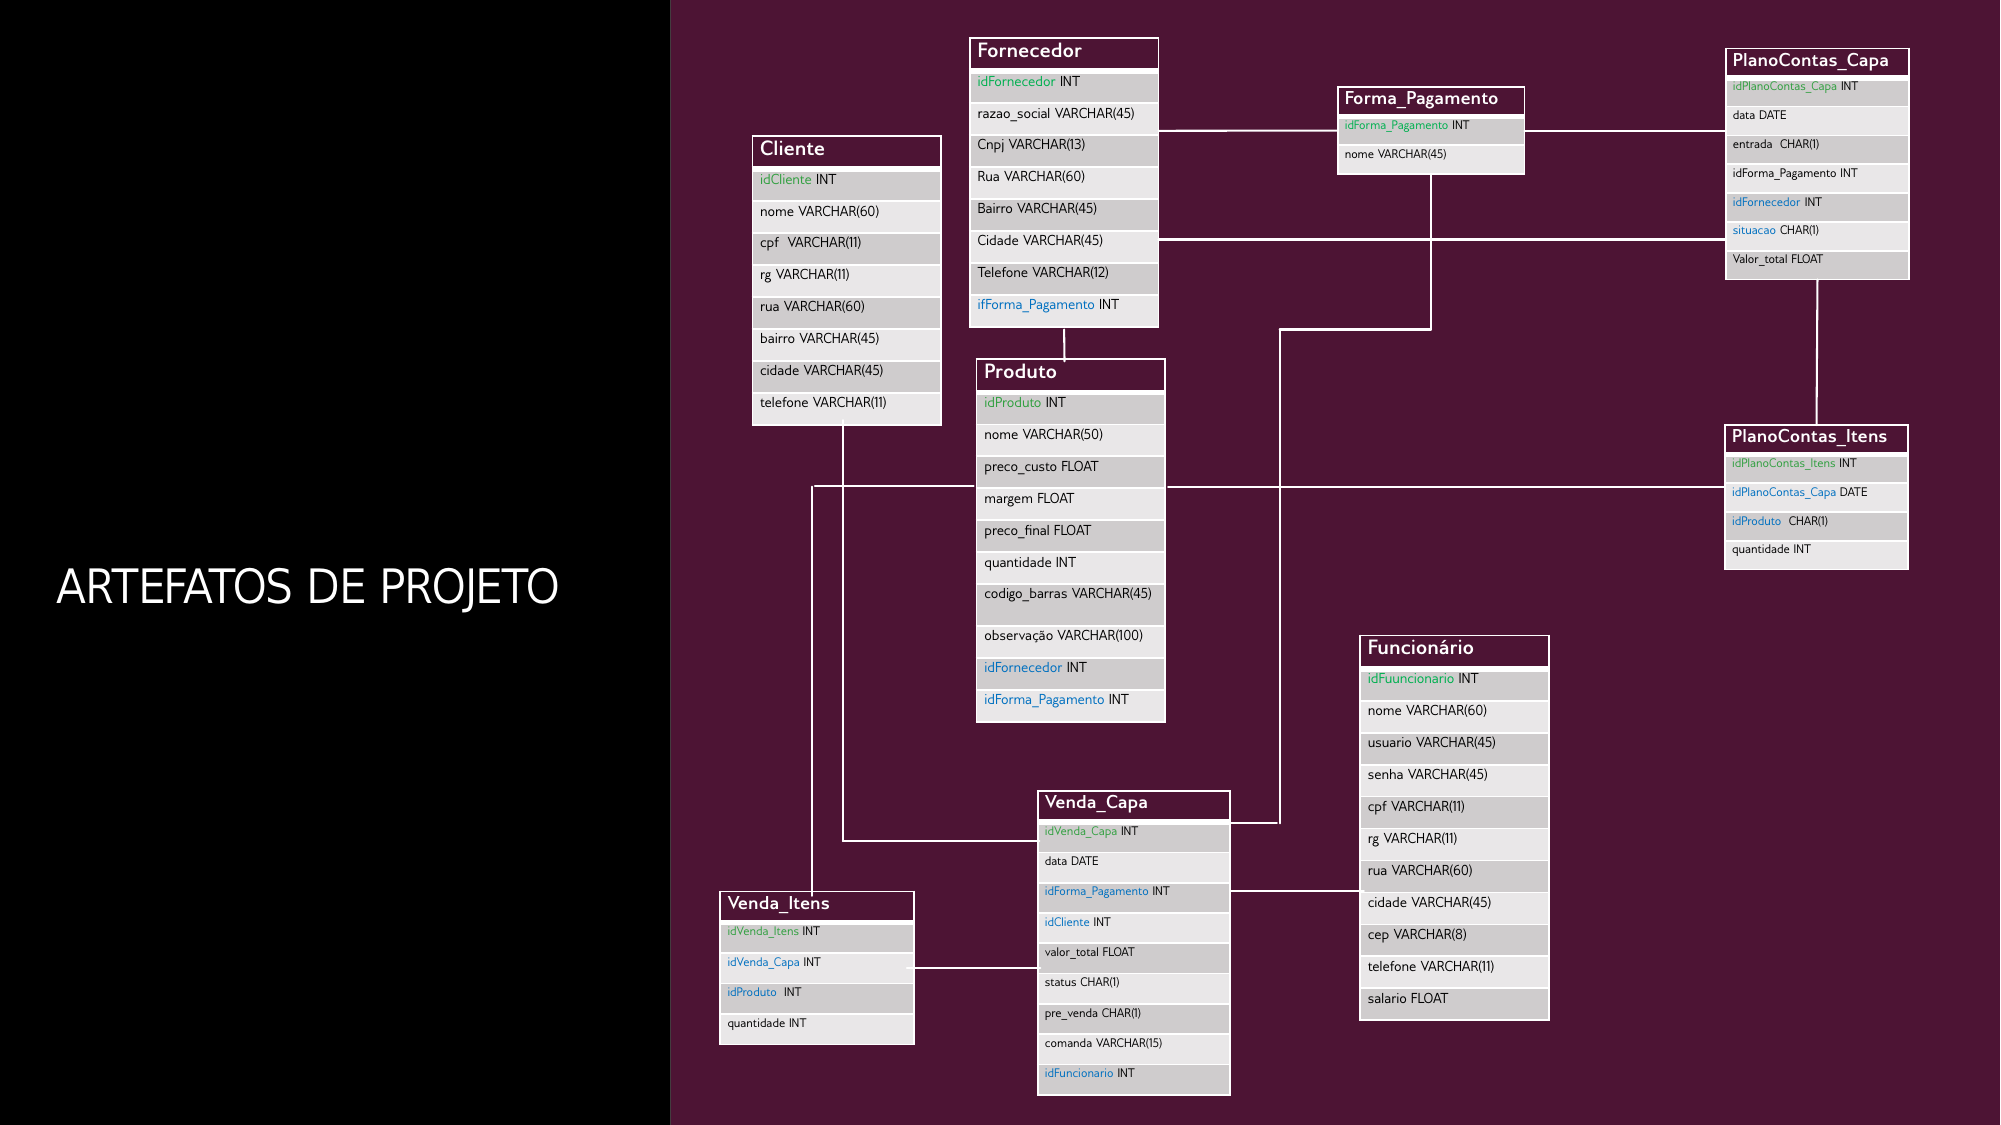

| Fornecedor |
| --- |
| idFornecedor INT |
| razao\_social VARCHAR(45) |
| Cnpj VARCHAR(13) |
| Rua VARCHAR(60) |
| Bairro VARCHAR(45) |
| Cidade VARCHAR(45) |
| Telefone VARCHAR(12) |
| ifForma\_Pagamento INT |
| PlanoContas\_Capa |
| --- |
| idPlanoContas\_Capa INT |
| data DATE |
| entrada CHAR(1) |
| idForma\_Pagamento INT |
| idFornecedor INT |
| situacao CHAR(1) |
| Valor\_total FLOAT |
| Forma\_Pagamento |
| --- |
| idForma\_Pagamento INT |
| nome VARCHAR(45) |

| Cliente |
| --- |
| idCliente INT |
| nome VARCHAR(60) |
| cpf VARCHAR(11) |
| rg VARCHAR(11) |
| rua VARCHAR(60) |
| bairro VARCHAR(45) |
| cidade VARCHAR(45) |
| telefone VARCHAR(11) |

| Produto |
| --- |
| idProduto INT |
| nome VARCHAR(50) |
| preco\_custo FLOAT |
| margem FLOAT |
| preco\_final FLOAT |
| quantidade INT |
| codigo\_barras VARCHAR(45) |
| observação VARCHAR(100) |
| idFornecedor INT |
| idForma\_Pagamento INT |
| PlanoContas\_Itens |
| --- |
| idPlanoContas\_Itens INT |
| idPlanoContas\_Capa DATE |
| idProduto CHAR(1) |
| quantidade INT |
ARTEFATOS DE PROJETO

| Funcionário |
| --- |
| idFuuncionario INT |
| nome VARCHAR(60) |
| usuario VARCHAR(45) |
| senha VARCHAR(45) |
| cpf VARCHAR(11) |
| rg VARCHAR(11) |
| rua VARCHAR(60) |
| cidade VARCHAR(45) |
| cep VARCHAR(8) |
| telefone VARCHAR(11) |
| salario FLOAT |
| Venda\_Capa |
| --- |
| idVenda\_Capa INT |
| data DATE |
| idForma\_Pagamento INT |
| idCliente INT |
| valor\_total FLOAT |
| status CHAR(1) |
| pre\_venda CHAR(1) |
| comanda VARCHAR(15) |
| idFuncionario INT |
| Venda\_Itens |
| --- |
| idVenda\_Itens INT |
| idVenda\_Capa INT |
| idProduto INT |
| quantidade INT |